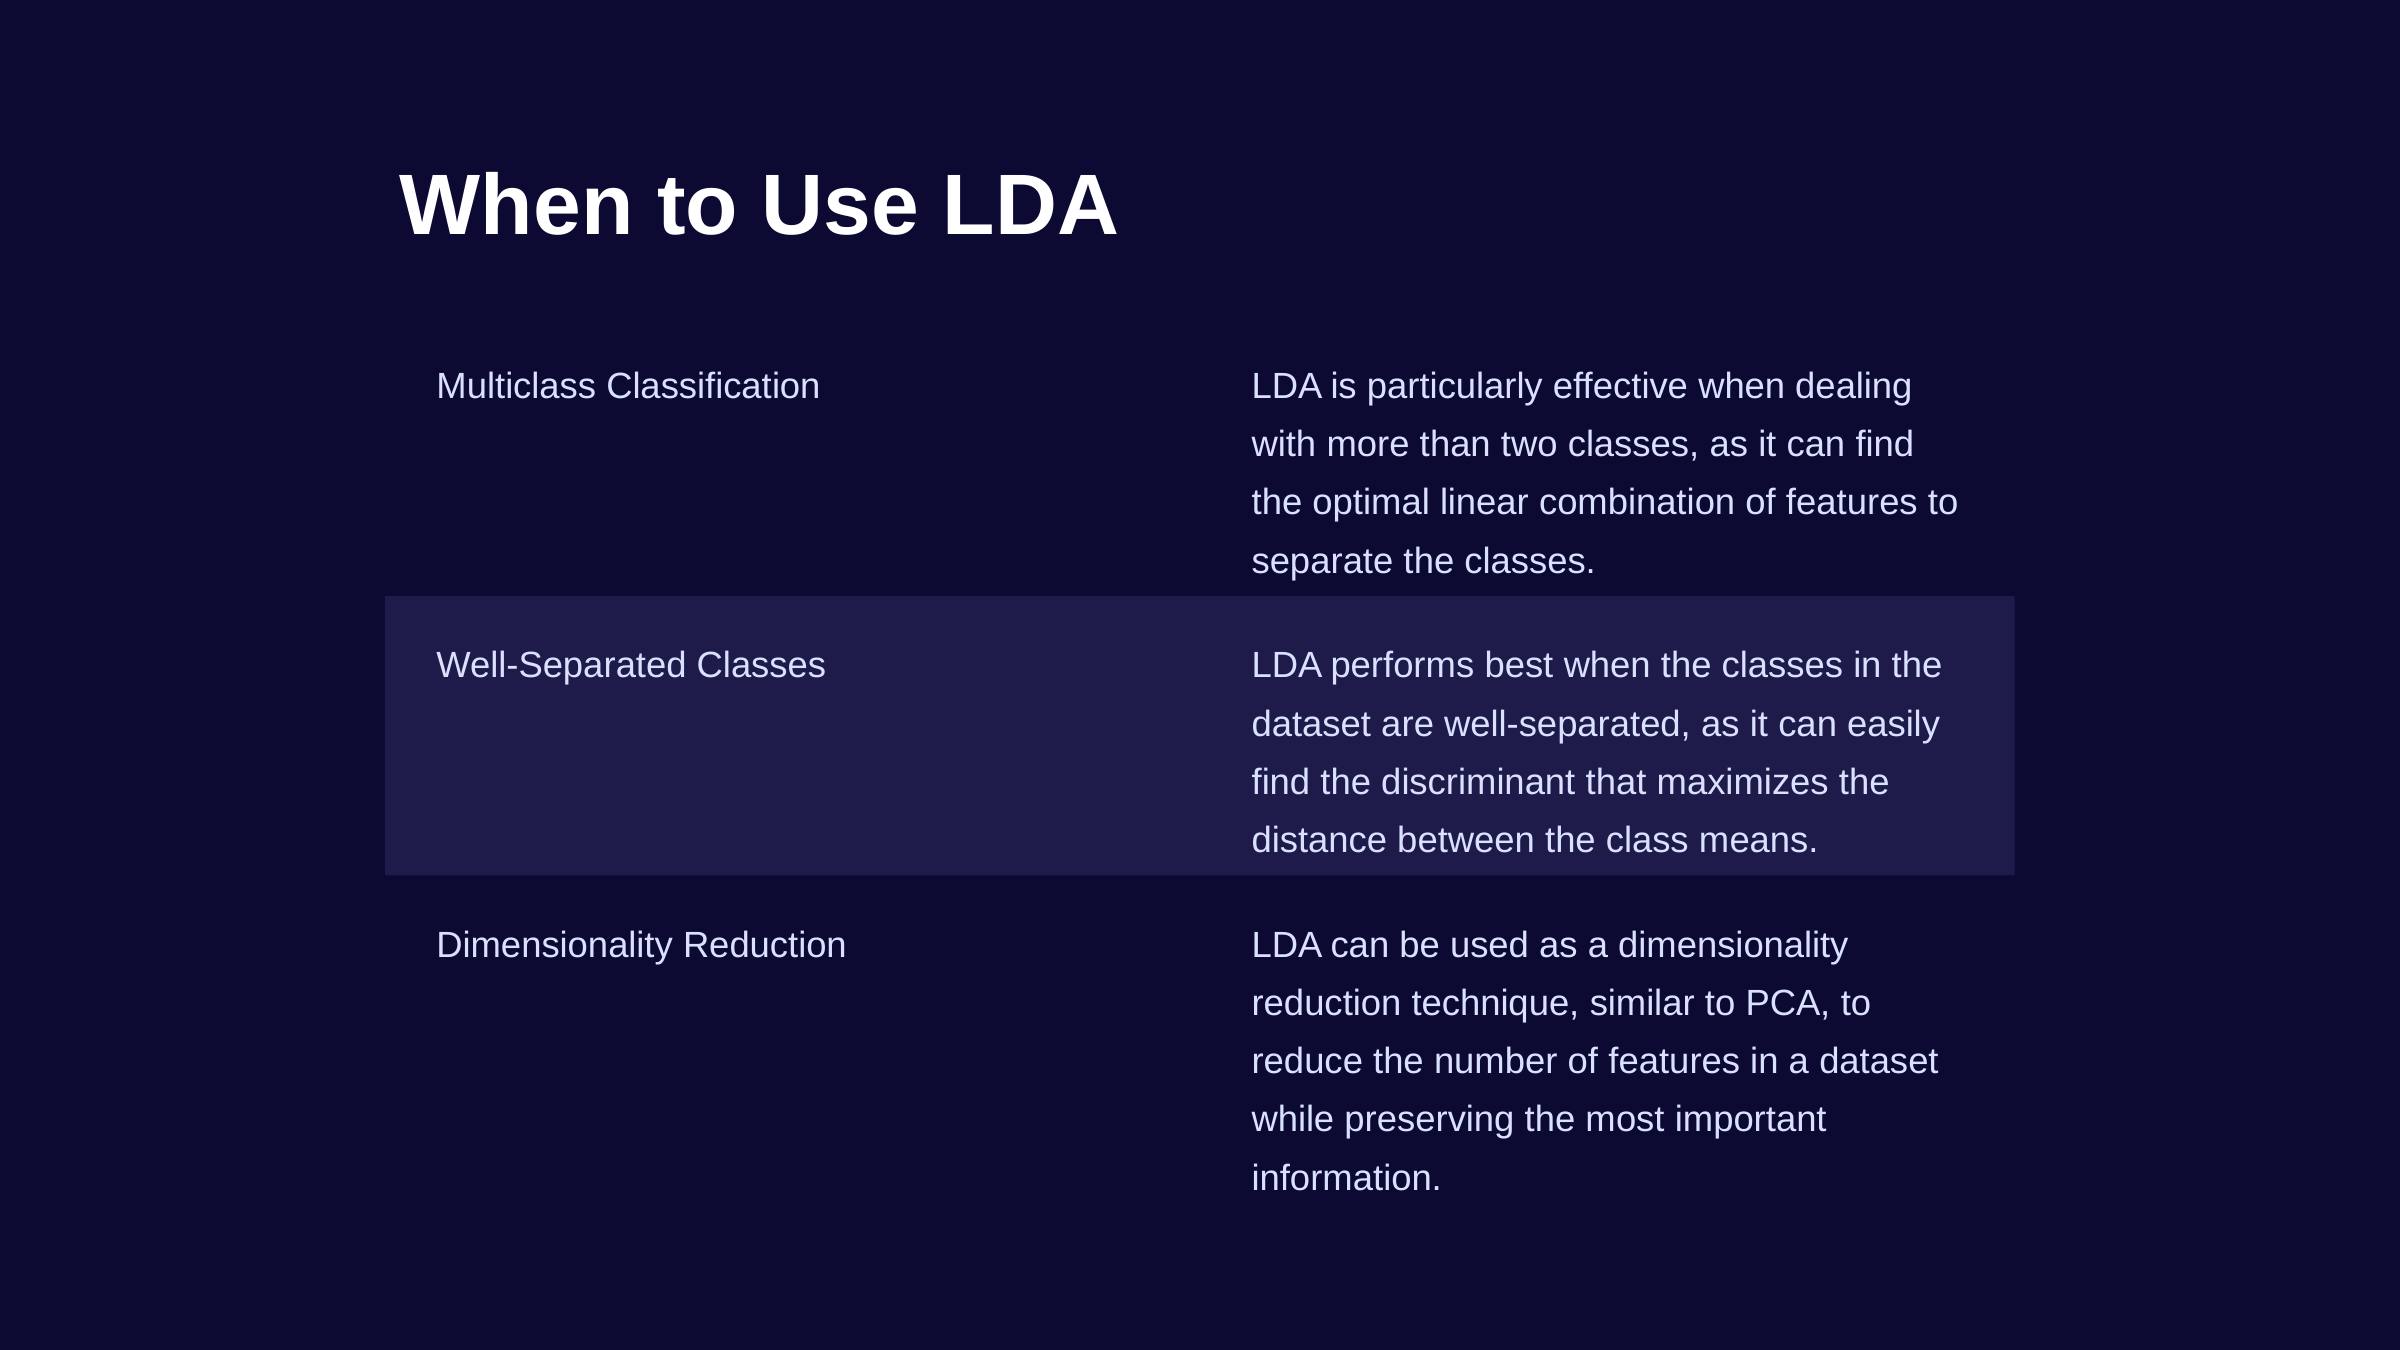

When to Use LDA
Multiclass Classification
LDA is particularly effective when dealing with more than two classes, as it can find the optimal linear combination of features to separate the classes.

Well-Separated Classes
LDA performs best when the classes in the dataset are well-separated, as it can easily find the discriminant that maximizes the distance between the class means.
Dimensionality Reduction
LDA can be used as a dimensionality reduction technique, similar to PCA, to reduce the number of features in a dataset while preserving the most important information.